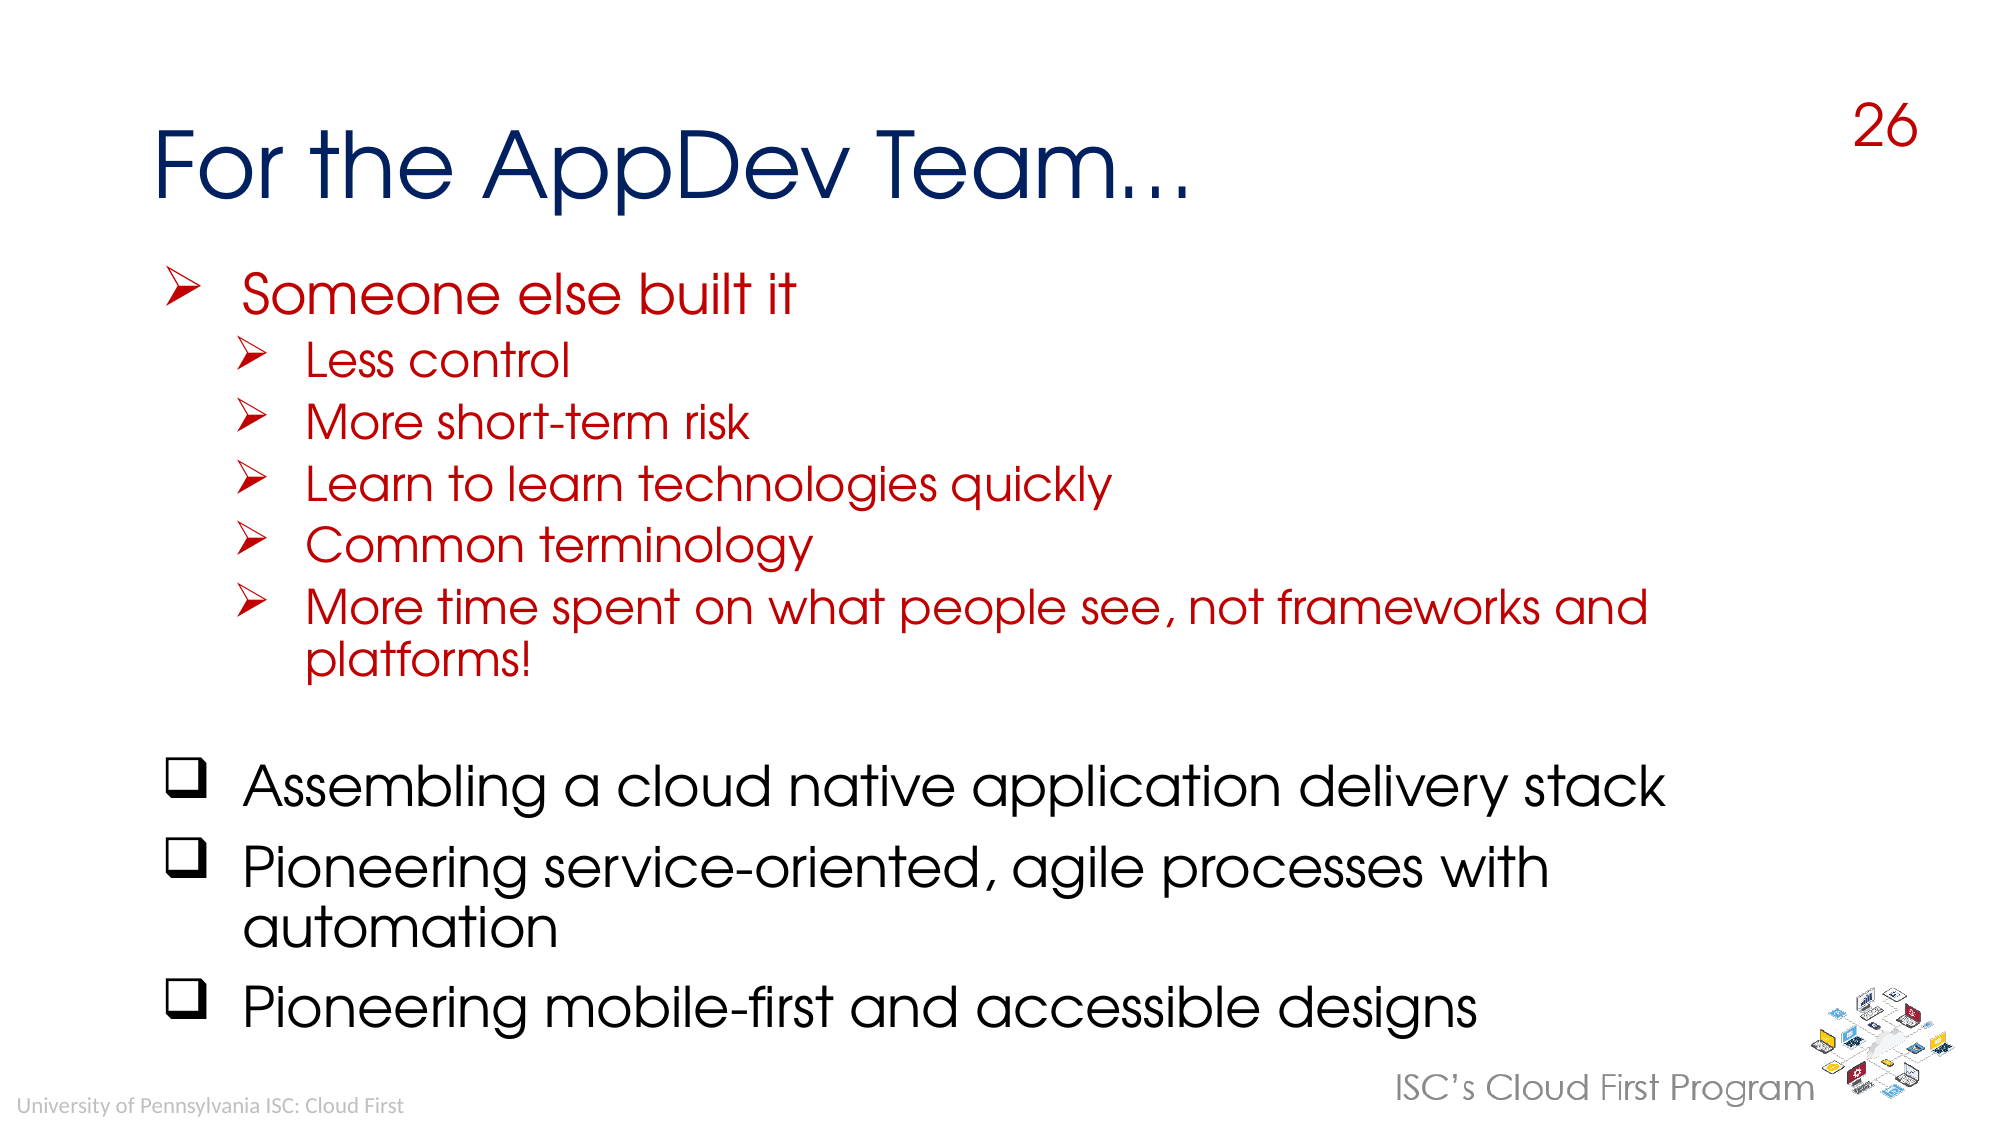

# For the AppDev Team…
Someone else built it
Less control
More short-term risk
Learn to learn technologies quickly
Common terminology
More time spent on what people see, not frameworks and platforms!
Assembling a cloud native application delivery stack
Pioneering service-oriented, agile processes with automation
Pioneering mobile-first and accessible designs

We built these ourselves
Full control
Minimal short term risk
Learn one language
Unique ISC terminology